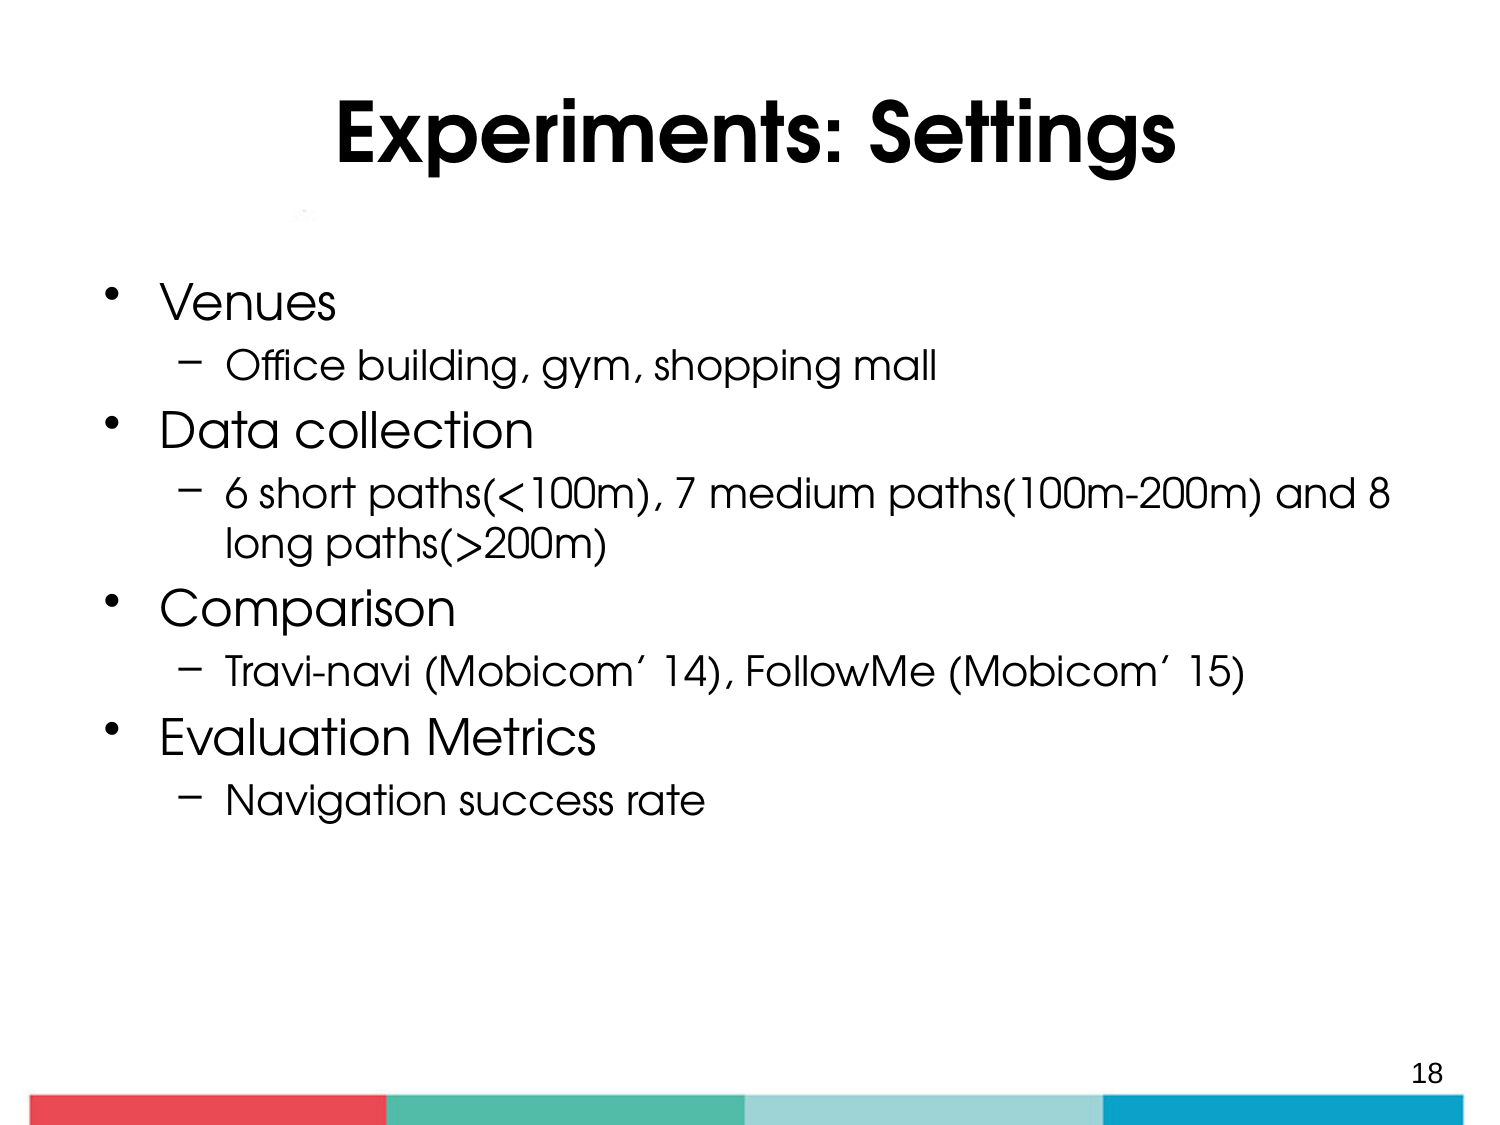

# Experiments: Settings
Venues
Office building, gym, shopping mall
Data collection
6 short paths(<100m), 7 medium paths(100m-200m) and 8 long paths(>200m)
Comparison
Travi-navi (Mobicom’ 14), FollowMe (Mobicom’ 15)
Evaluation Metrics
Navigation success rate

18